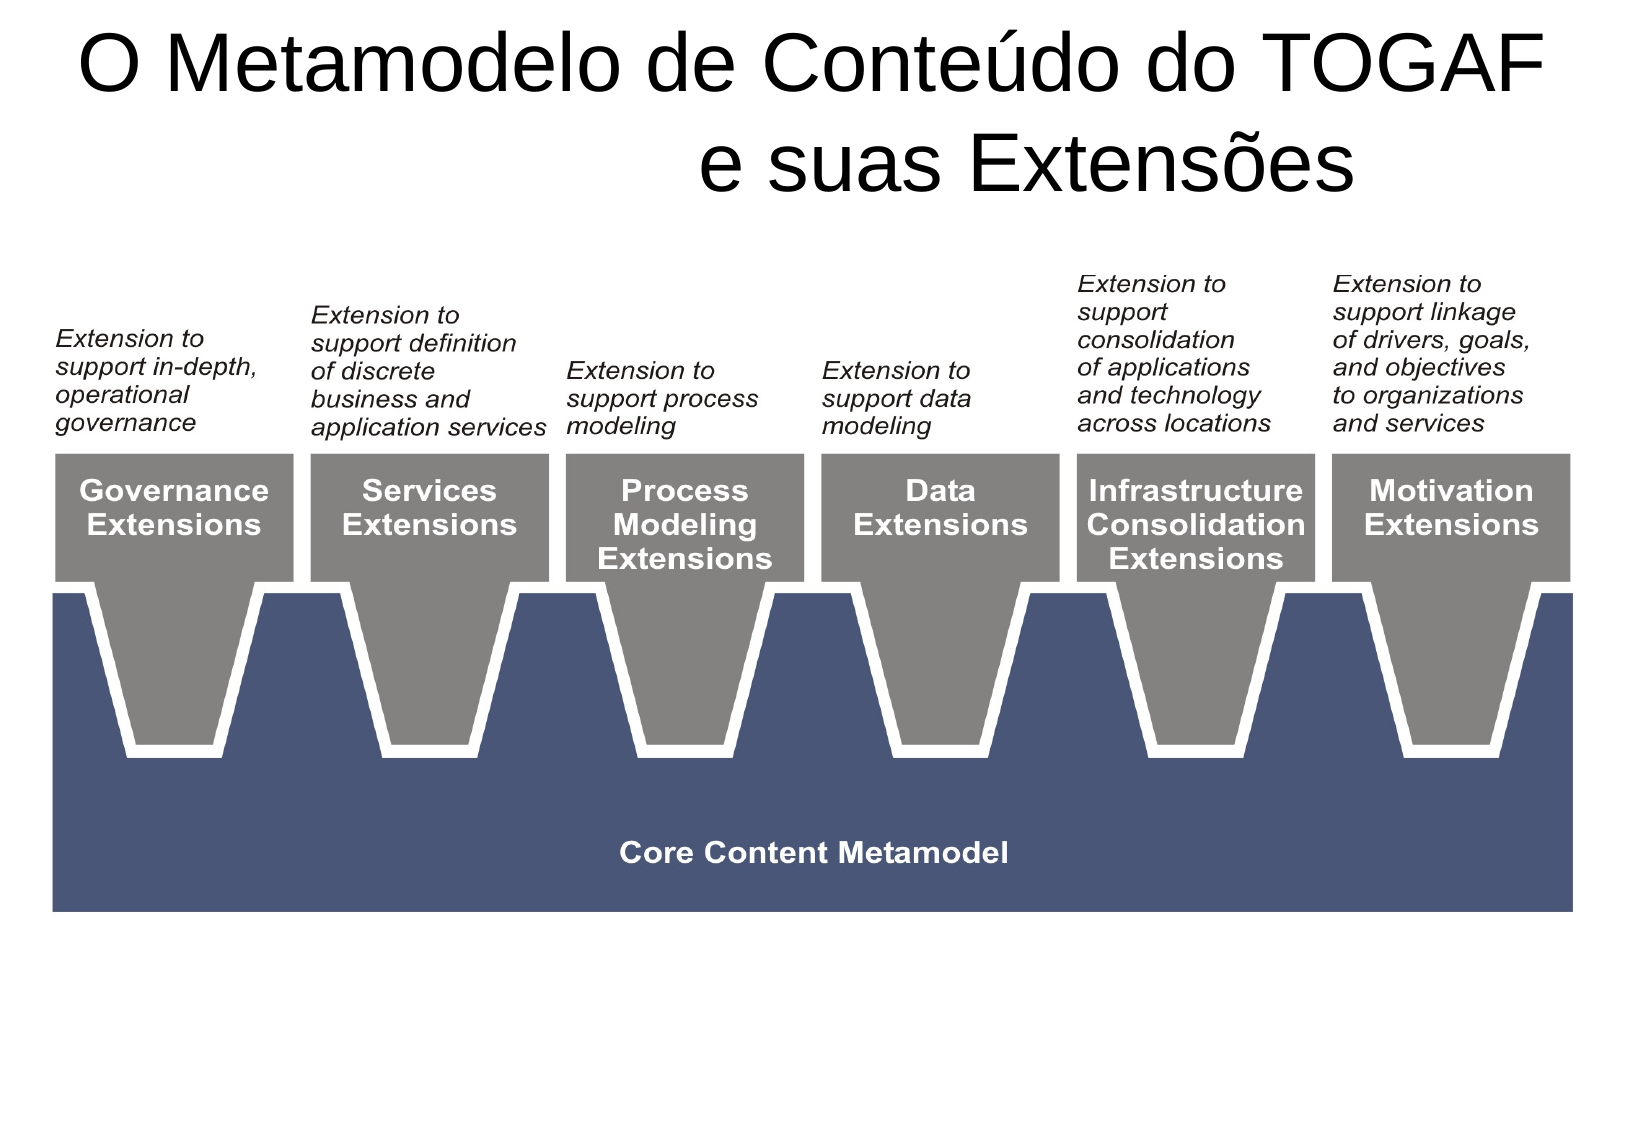

# O Metamodelo de Conteúdo do TOGAF  e suas Extensões